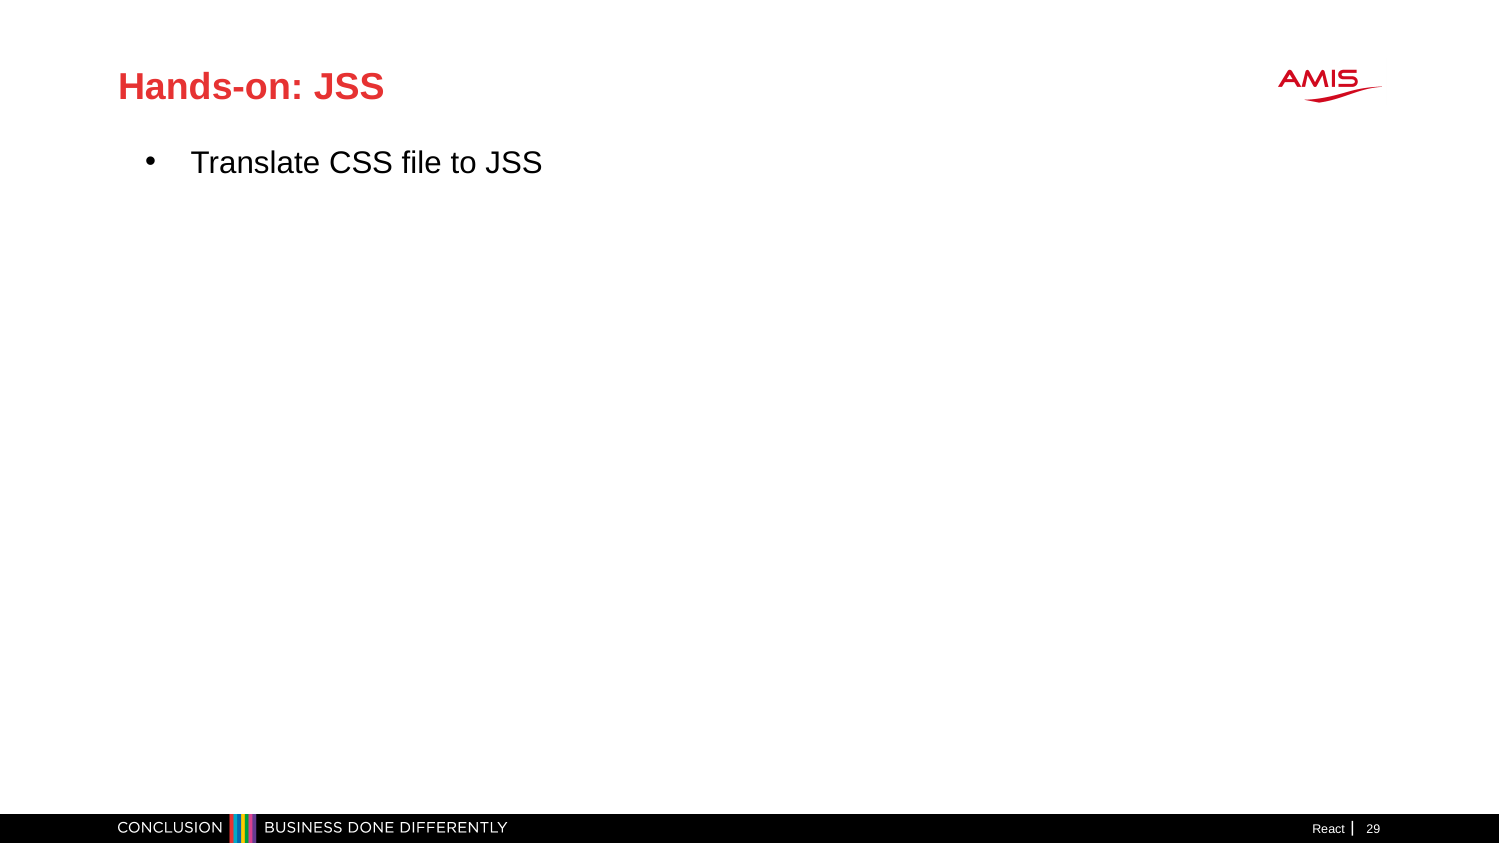

Hands-on: JSS

Translate CSS file to JSS

React
29